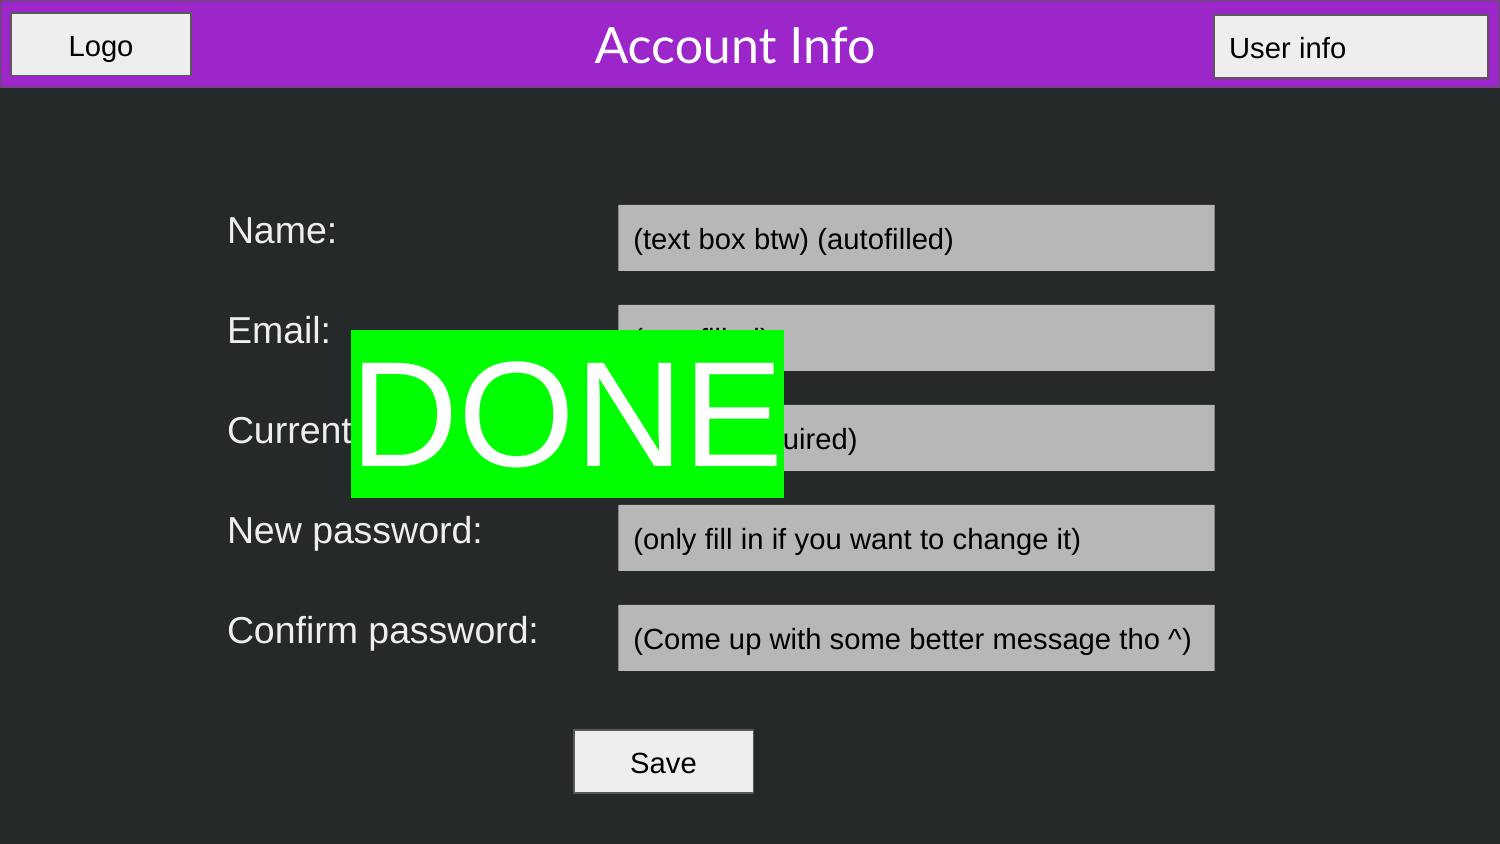

Account Info
Logo
User info
Name:
DONE
(text box btw) (autofilled)
Email:
(autofilled)
Current password:
(always required)
New password:
(only fill in if you want to change it)
Confirm password:
(Come up with some better message tho ^)
Save